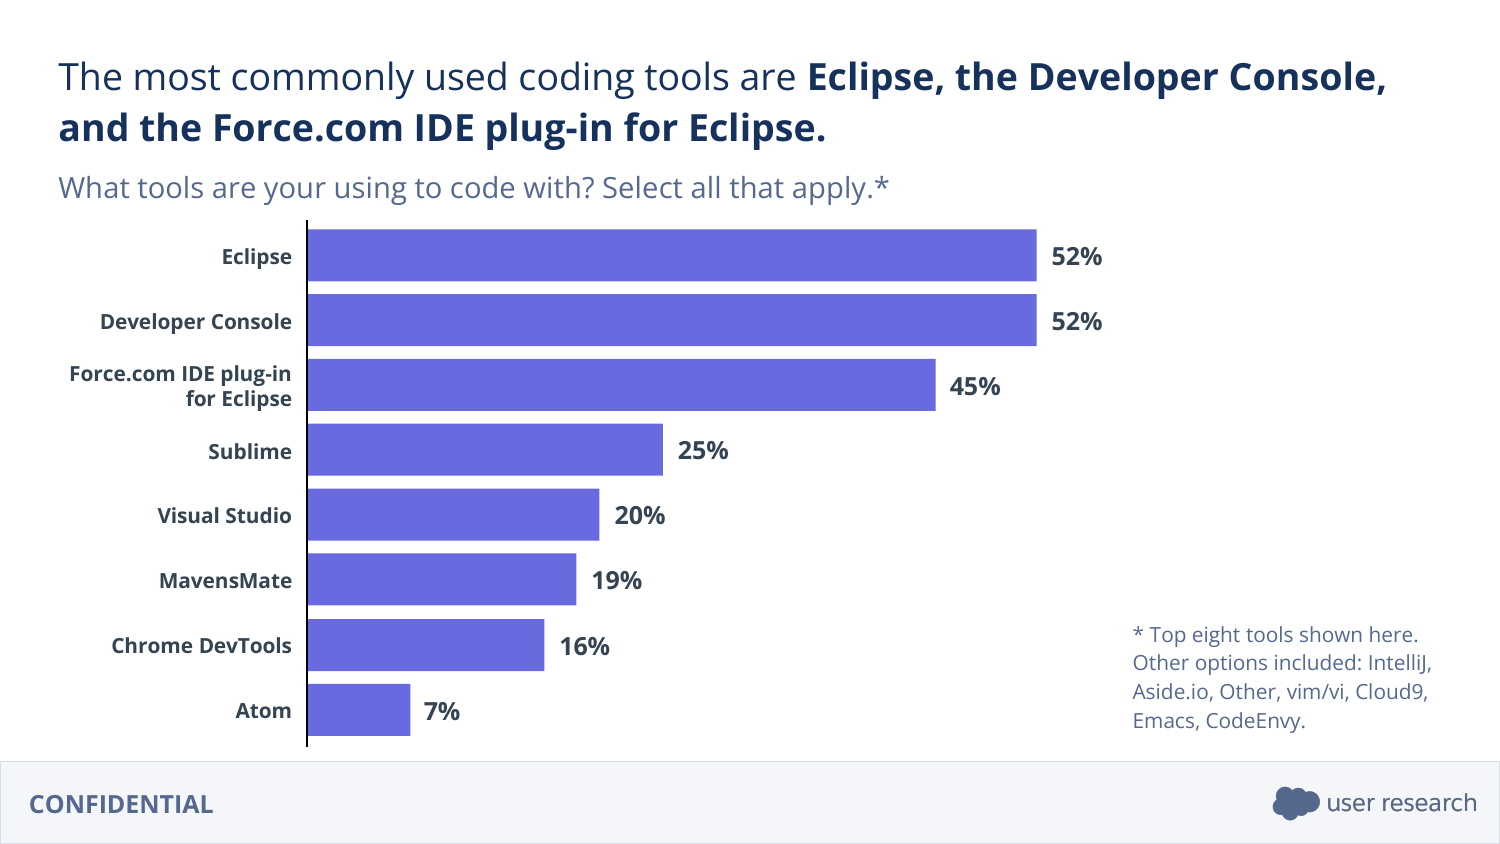

The most commonly used coding tools are Eclipse, the Developer Console, and the Force.com IDE plug-in for Eclipse.
What tools are your using to code with? Select all that apply.*

52%
Eclipse

52%
Developer Console

45%
Force.com IDE plug-in for Eclipse

25%
Sublime

20%
Visual Studio
* Top eight tools shown here. Other options included: IntelliJ, Aside.io, Other, vim/vi, Cloud9, Emacs, CodeEnvy.

19%
MavensMate
Chrome DevTools

16%
Atom

7%